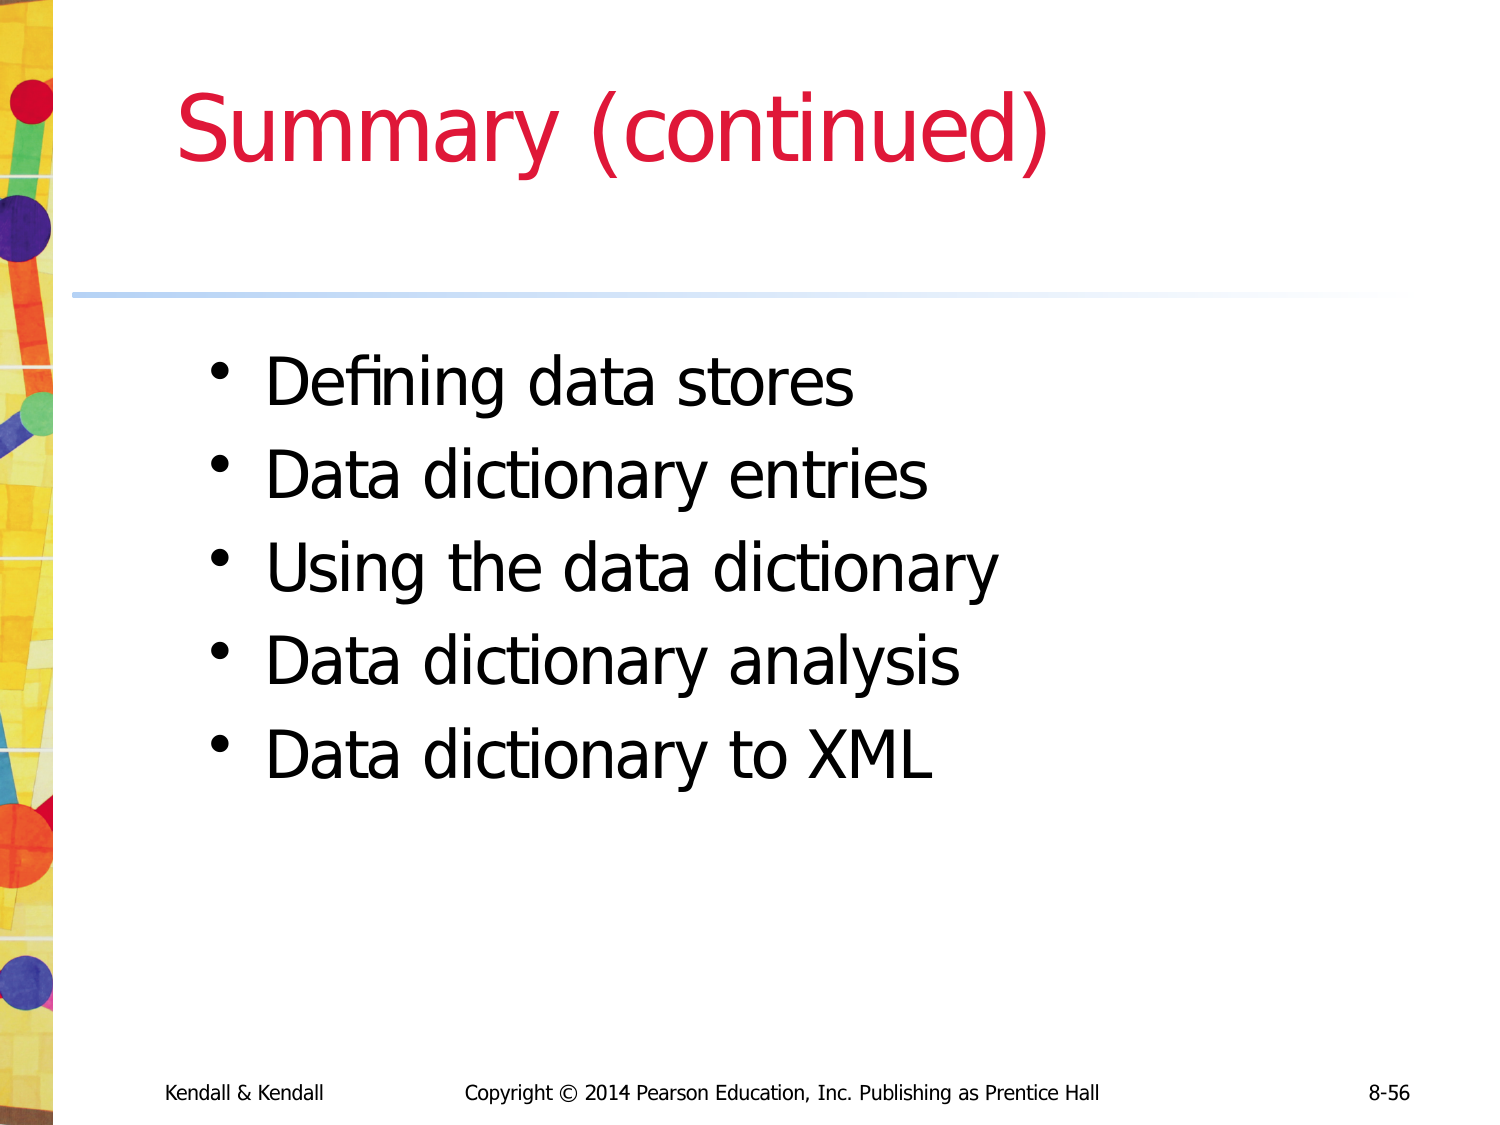

# Summary (continued)
Defining data stores
Data dictionary entries
Using the data dictionary
Data dictionary analysis
Data dictionary to XML
Kendall & Kendall	Copyright © 2014 Pearson Education, Inc. Publishing as Prentice Hall
8-56